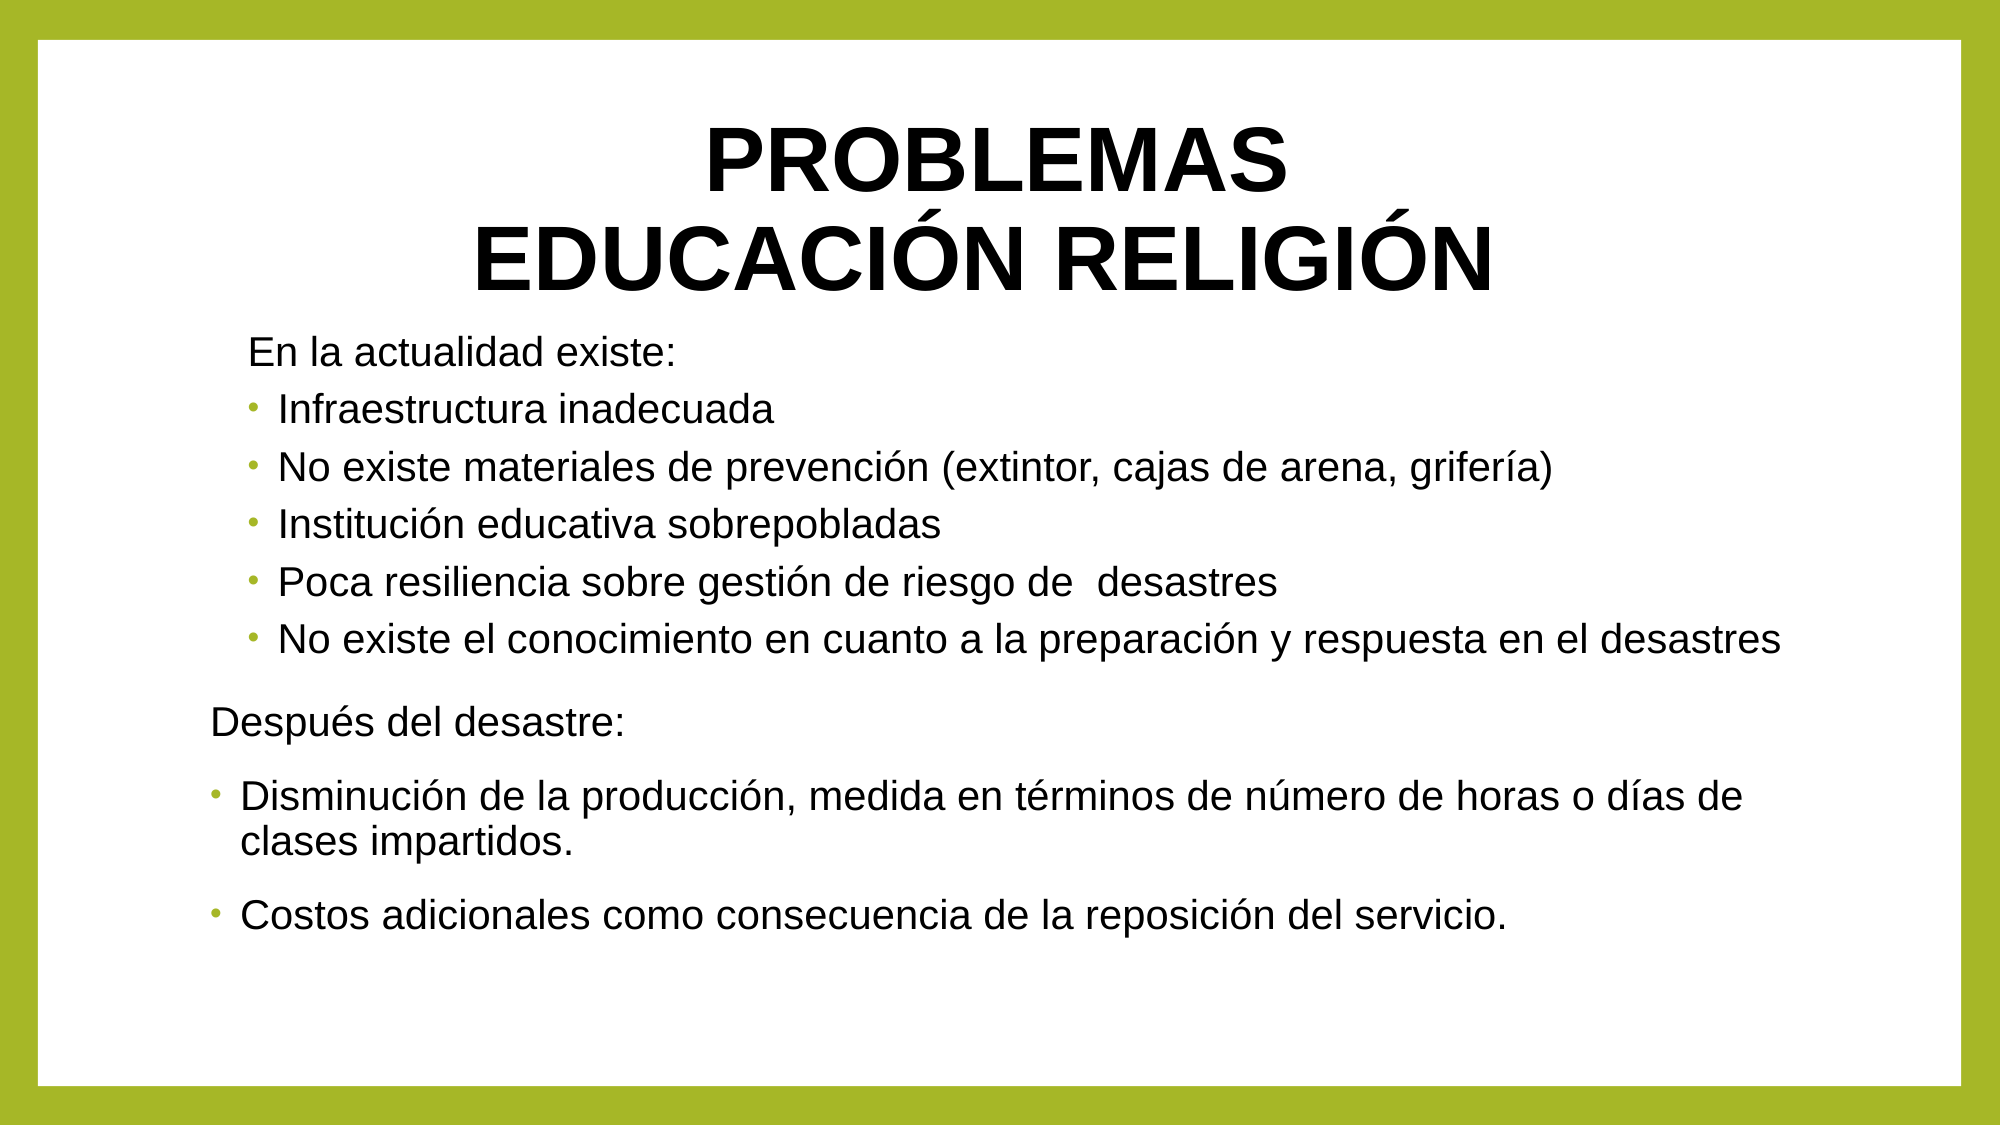

# PROBLEMAS EDUCACIÓN RELIGIÓN
En la actualidad existe:
Infraestructura inadecuada
No existe materiales de prevención (extintor, cajas de arena, grifería)
Institución educativa sobrepobladas
Poca resiliencia sobre gestión de riesgo de  desastres
No existe el conocimiento en cuanto a la preparación y respuesta en el desastres
Después del desastre:
Disminución de la producción, medida en términos de número de horas o días de clases impartidos.
Costos adicionales como consecuencia de la reposición del servicio.